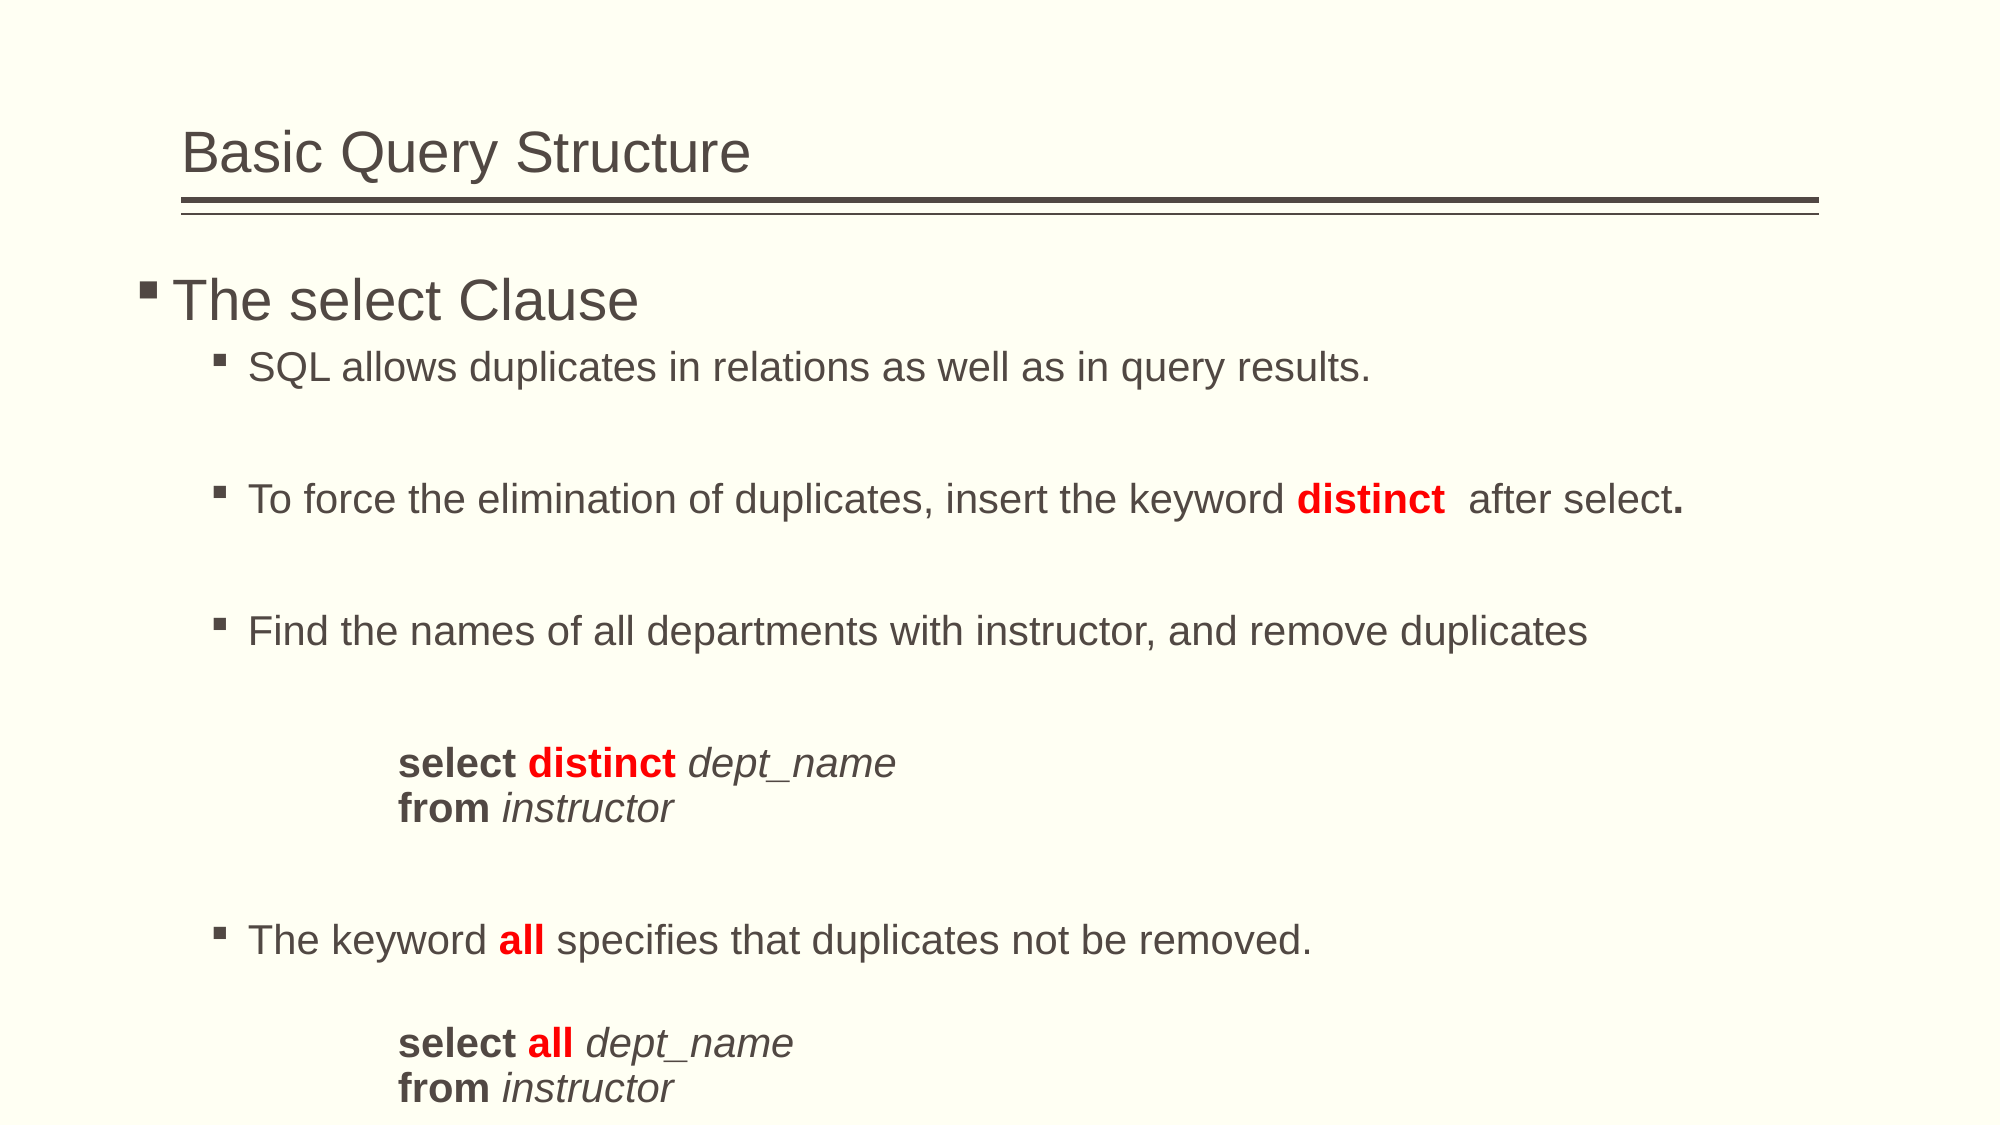

# Basic Query Structure
The select Clause
SQL allows duplicates in relations as well as in query results.

To force the elimination of duplicates, insert the keyword distinct  after select.

Find the names of all departments with instructor, and remove duplicates

		select distinct dept_name
	from instructor

The keyword all specifies that duplicates not be removed.
		select all dept_name
	from instructor